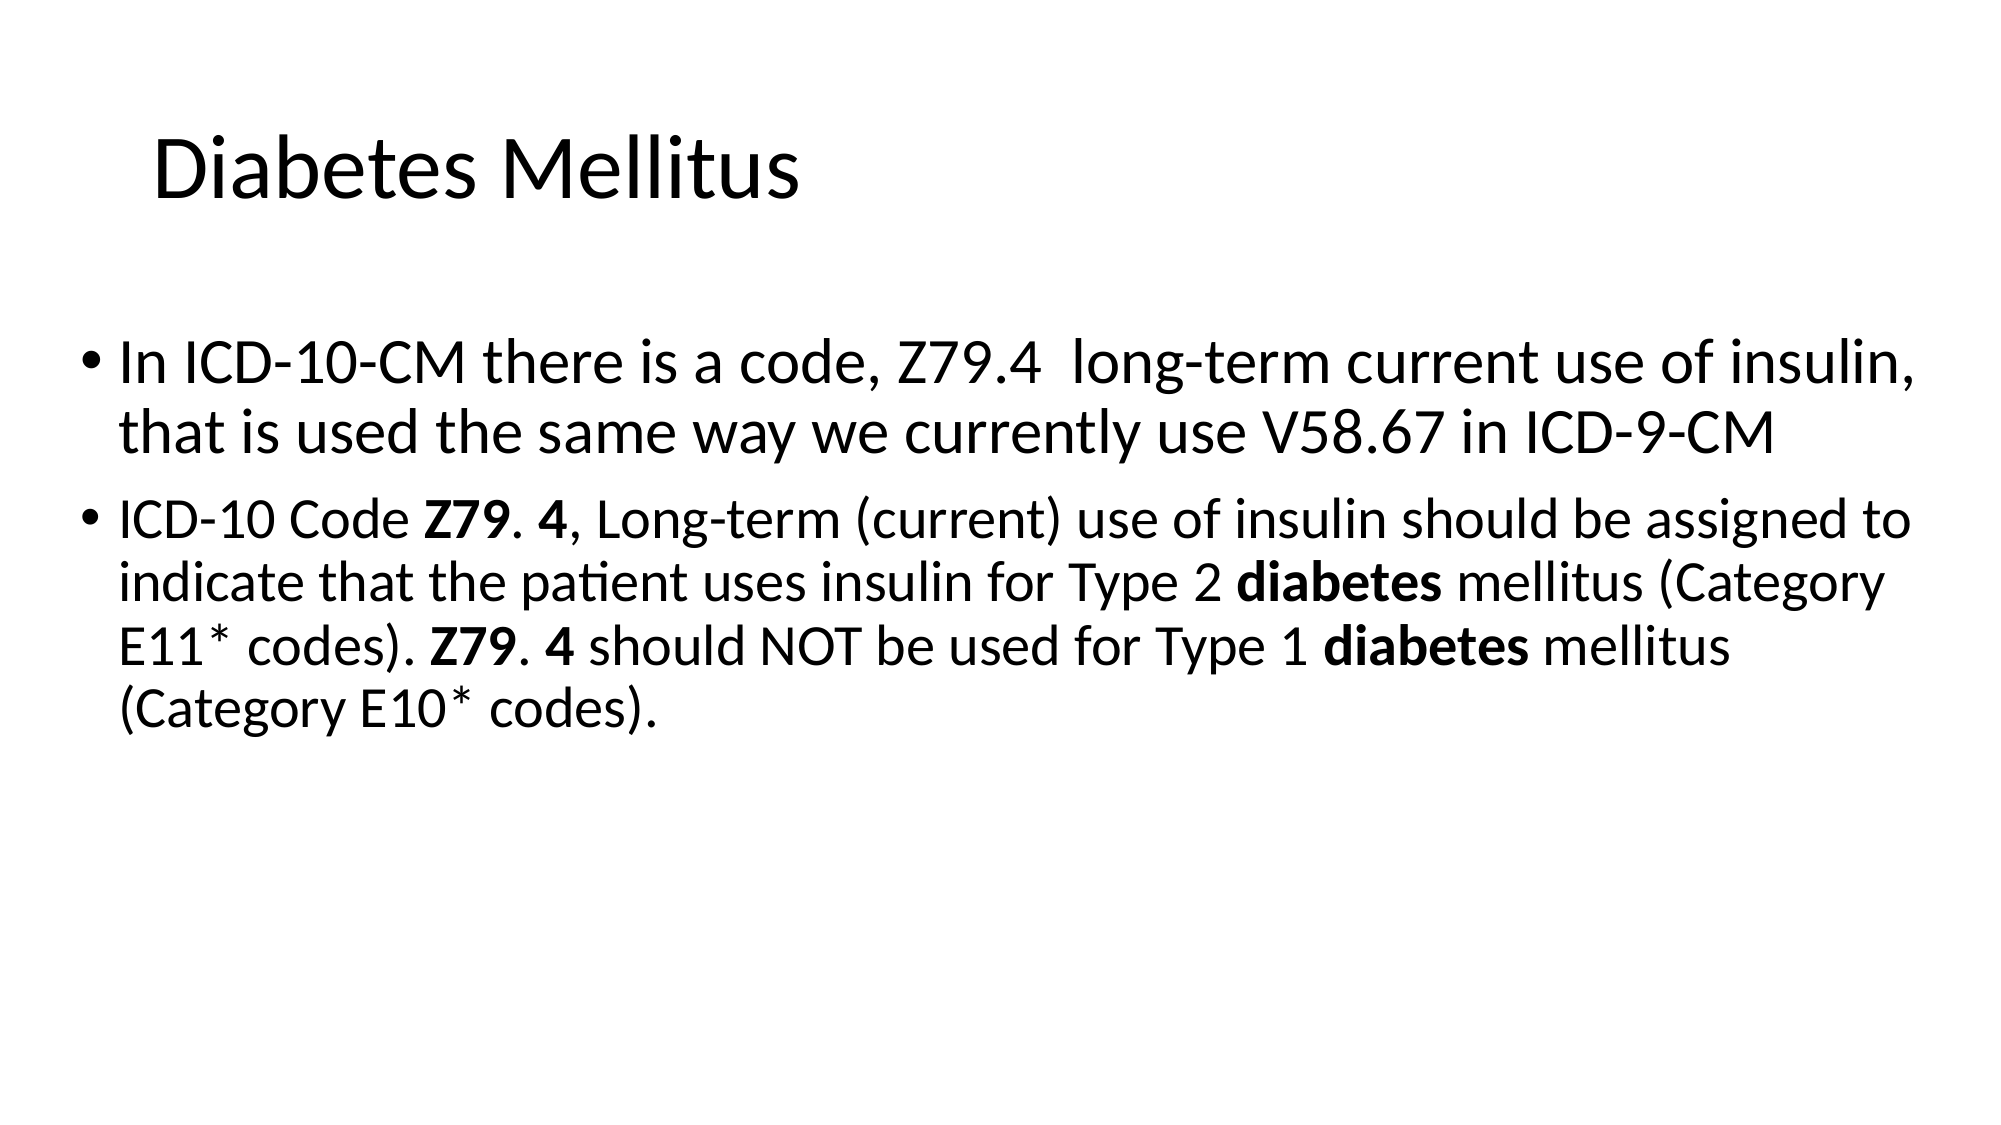

# Diabetes Mellitus
In ICD-10-CM there is a code, Z79.4  long-term current use of insulin, that is used the same way we currently use V58.67 in ICD-9-CM
ICD-10 Code Z79. 4, Long-term (current) use of insulin should be assigned to indicate that the patient uses insulin for Type 2 diabetes mellitus (Category E11* codes). Z79. 4 should NOT be used for Type 1 diabetes mellitus (Category E10* codes).